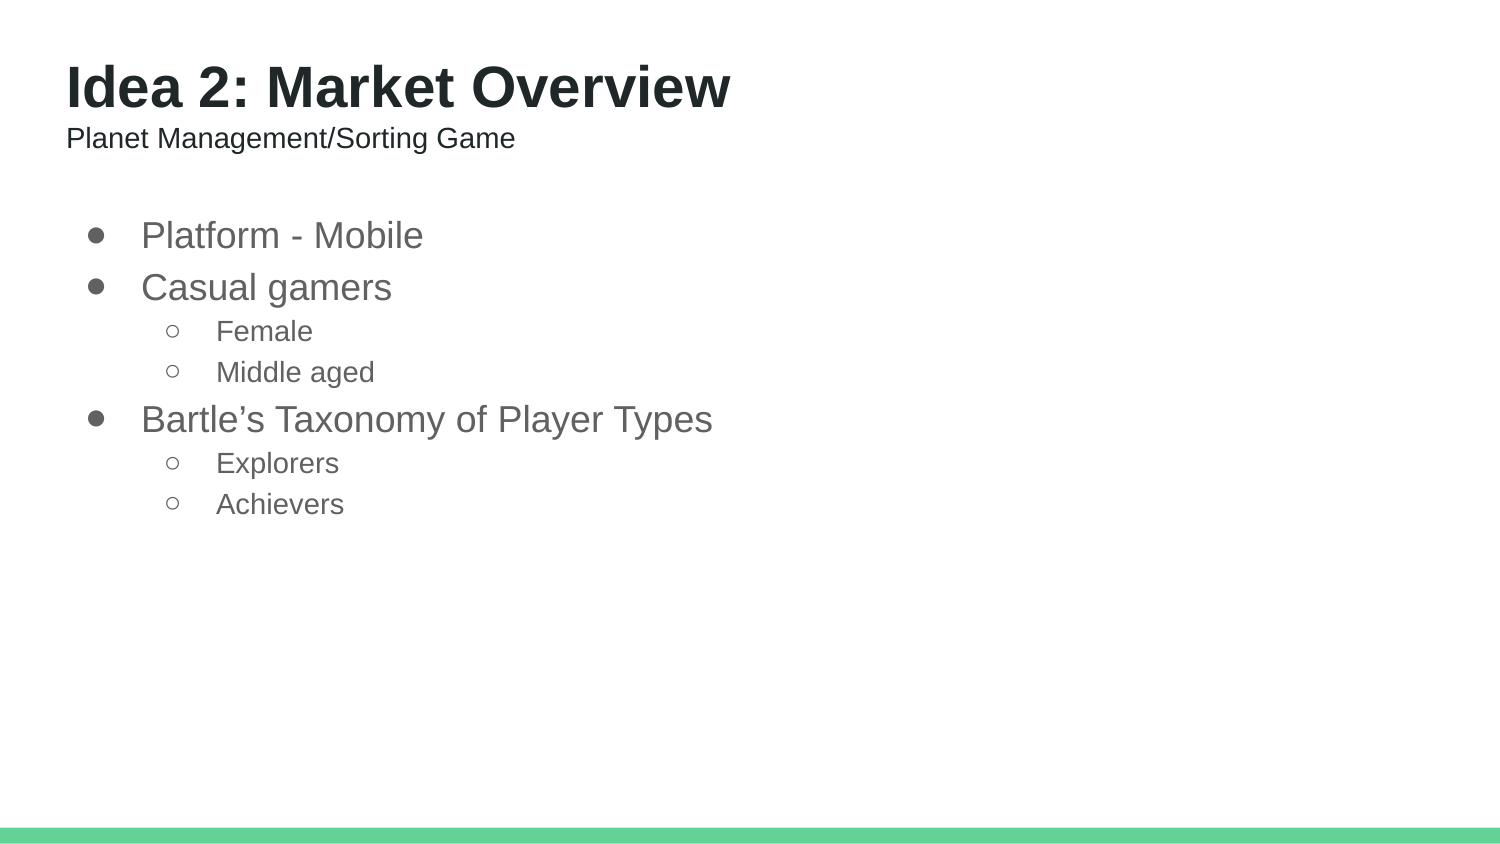

# Idea 2: Market Overview
Planet Management/Sorting Game
Platform - Mobile
Casual gamers
Female
Middle aged
Bartle’s Taxonomy of Player Types
Explorers
Achievers